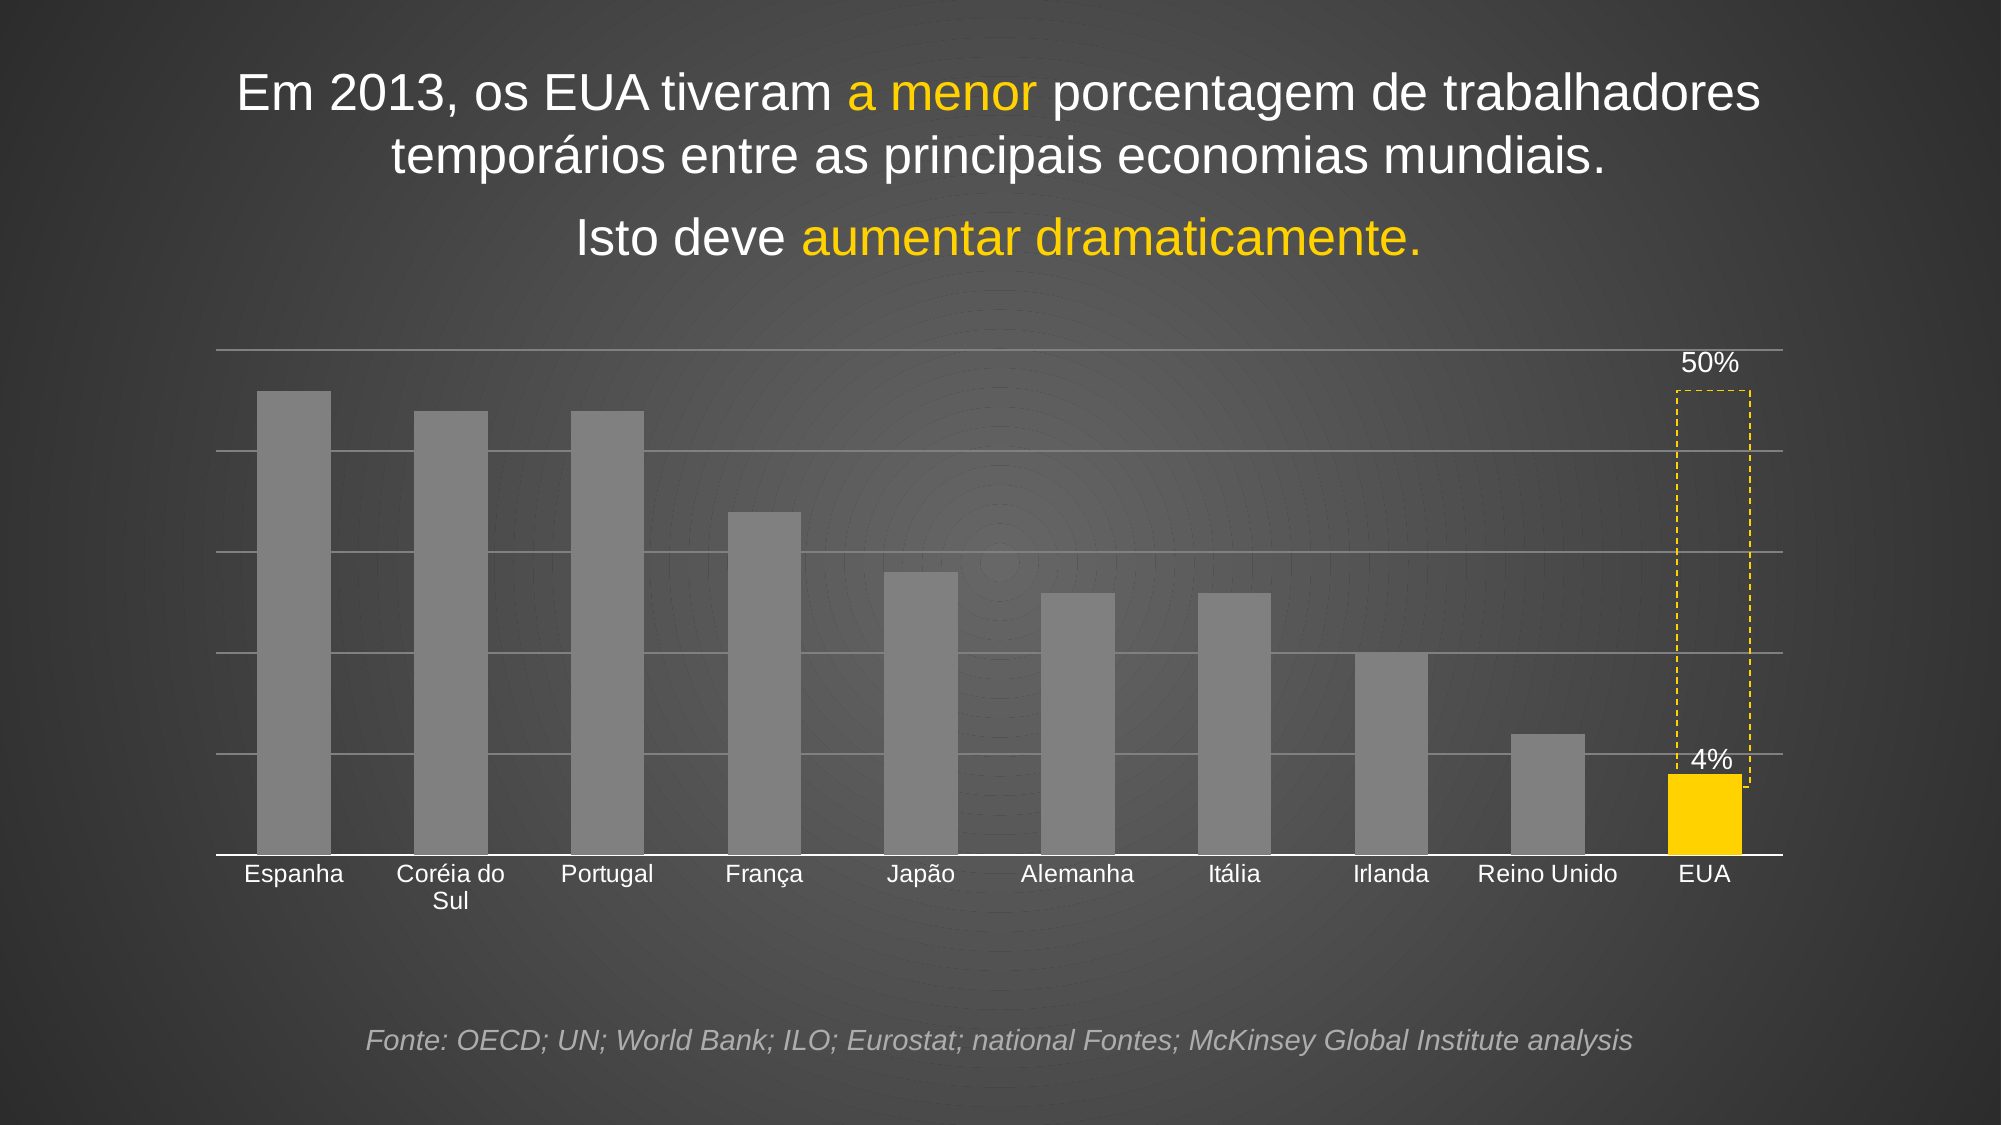

Em 2013, os EUA tiveram a menor porcentagem de trabalhadores temporários entre as principais economias mundiais.
Isto deve aumentar dramaticamente.
50%

### Chart

| Category | Período Integral |
|---|---|
| Espanha | 23.0 |
| Coréia do Sul | 22.0 |
| Portugal | 22.0 |
| França | 17.0 |
| Japão | 14.0 |
| Alemanha | 13.0 |
| Itália | 13.0 |
| Irlanda | 10.0 |
| Reino Unido | 6.0 |
| EUA | 4.0 |
4%
Fonte: OECD; UN; World Bank; ILO; Eurostat; national Fontes; McKinsey Global Institute analysis